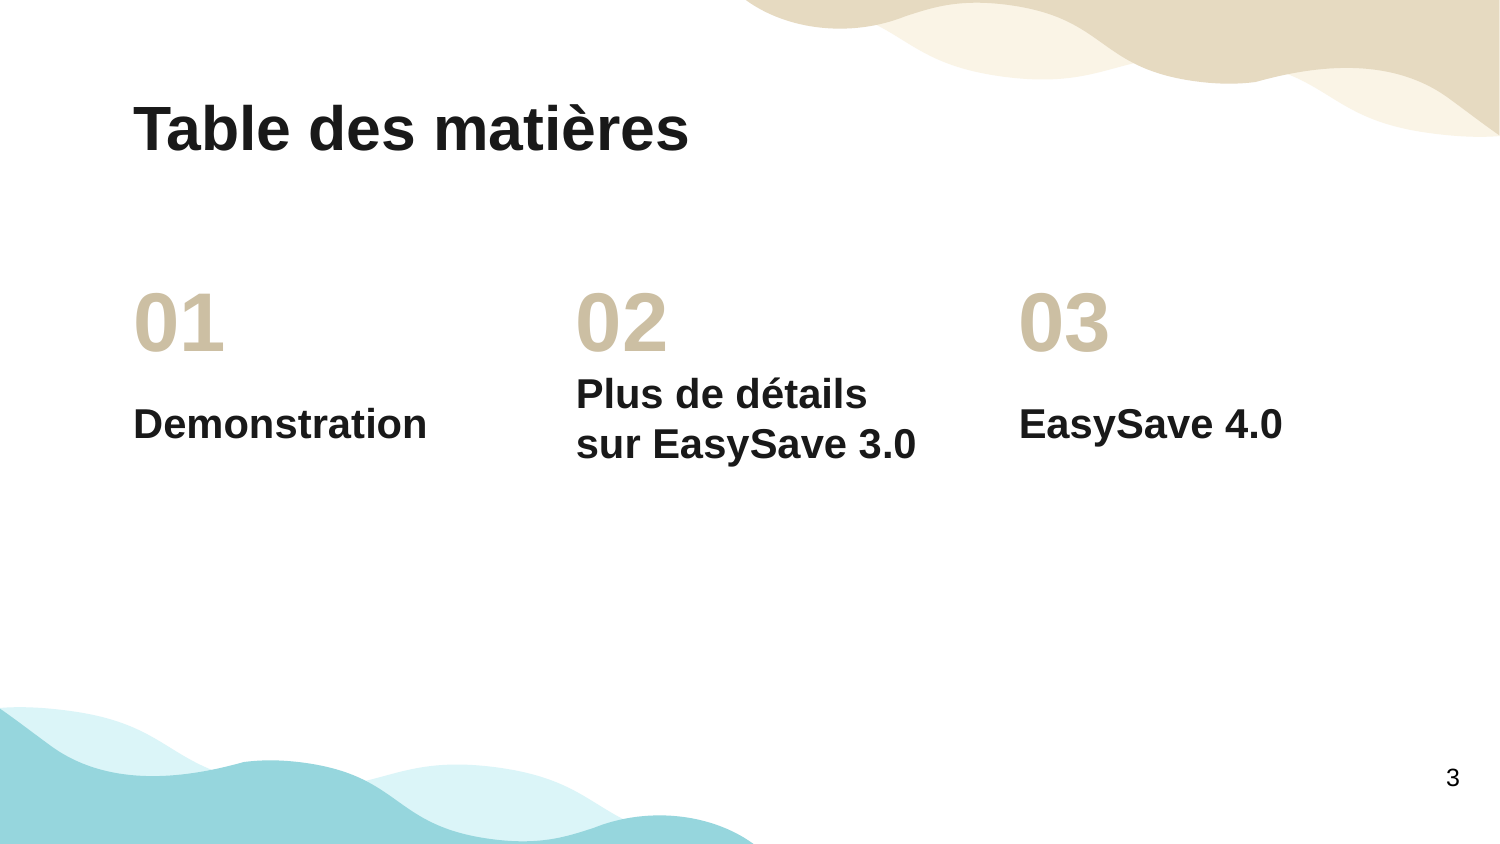

# Table des matières
01
02
03
Plus de détails sur EasySave 3.0
Demonstration
EasySave 4.0
3